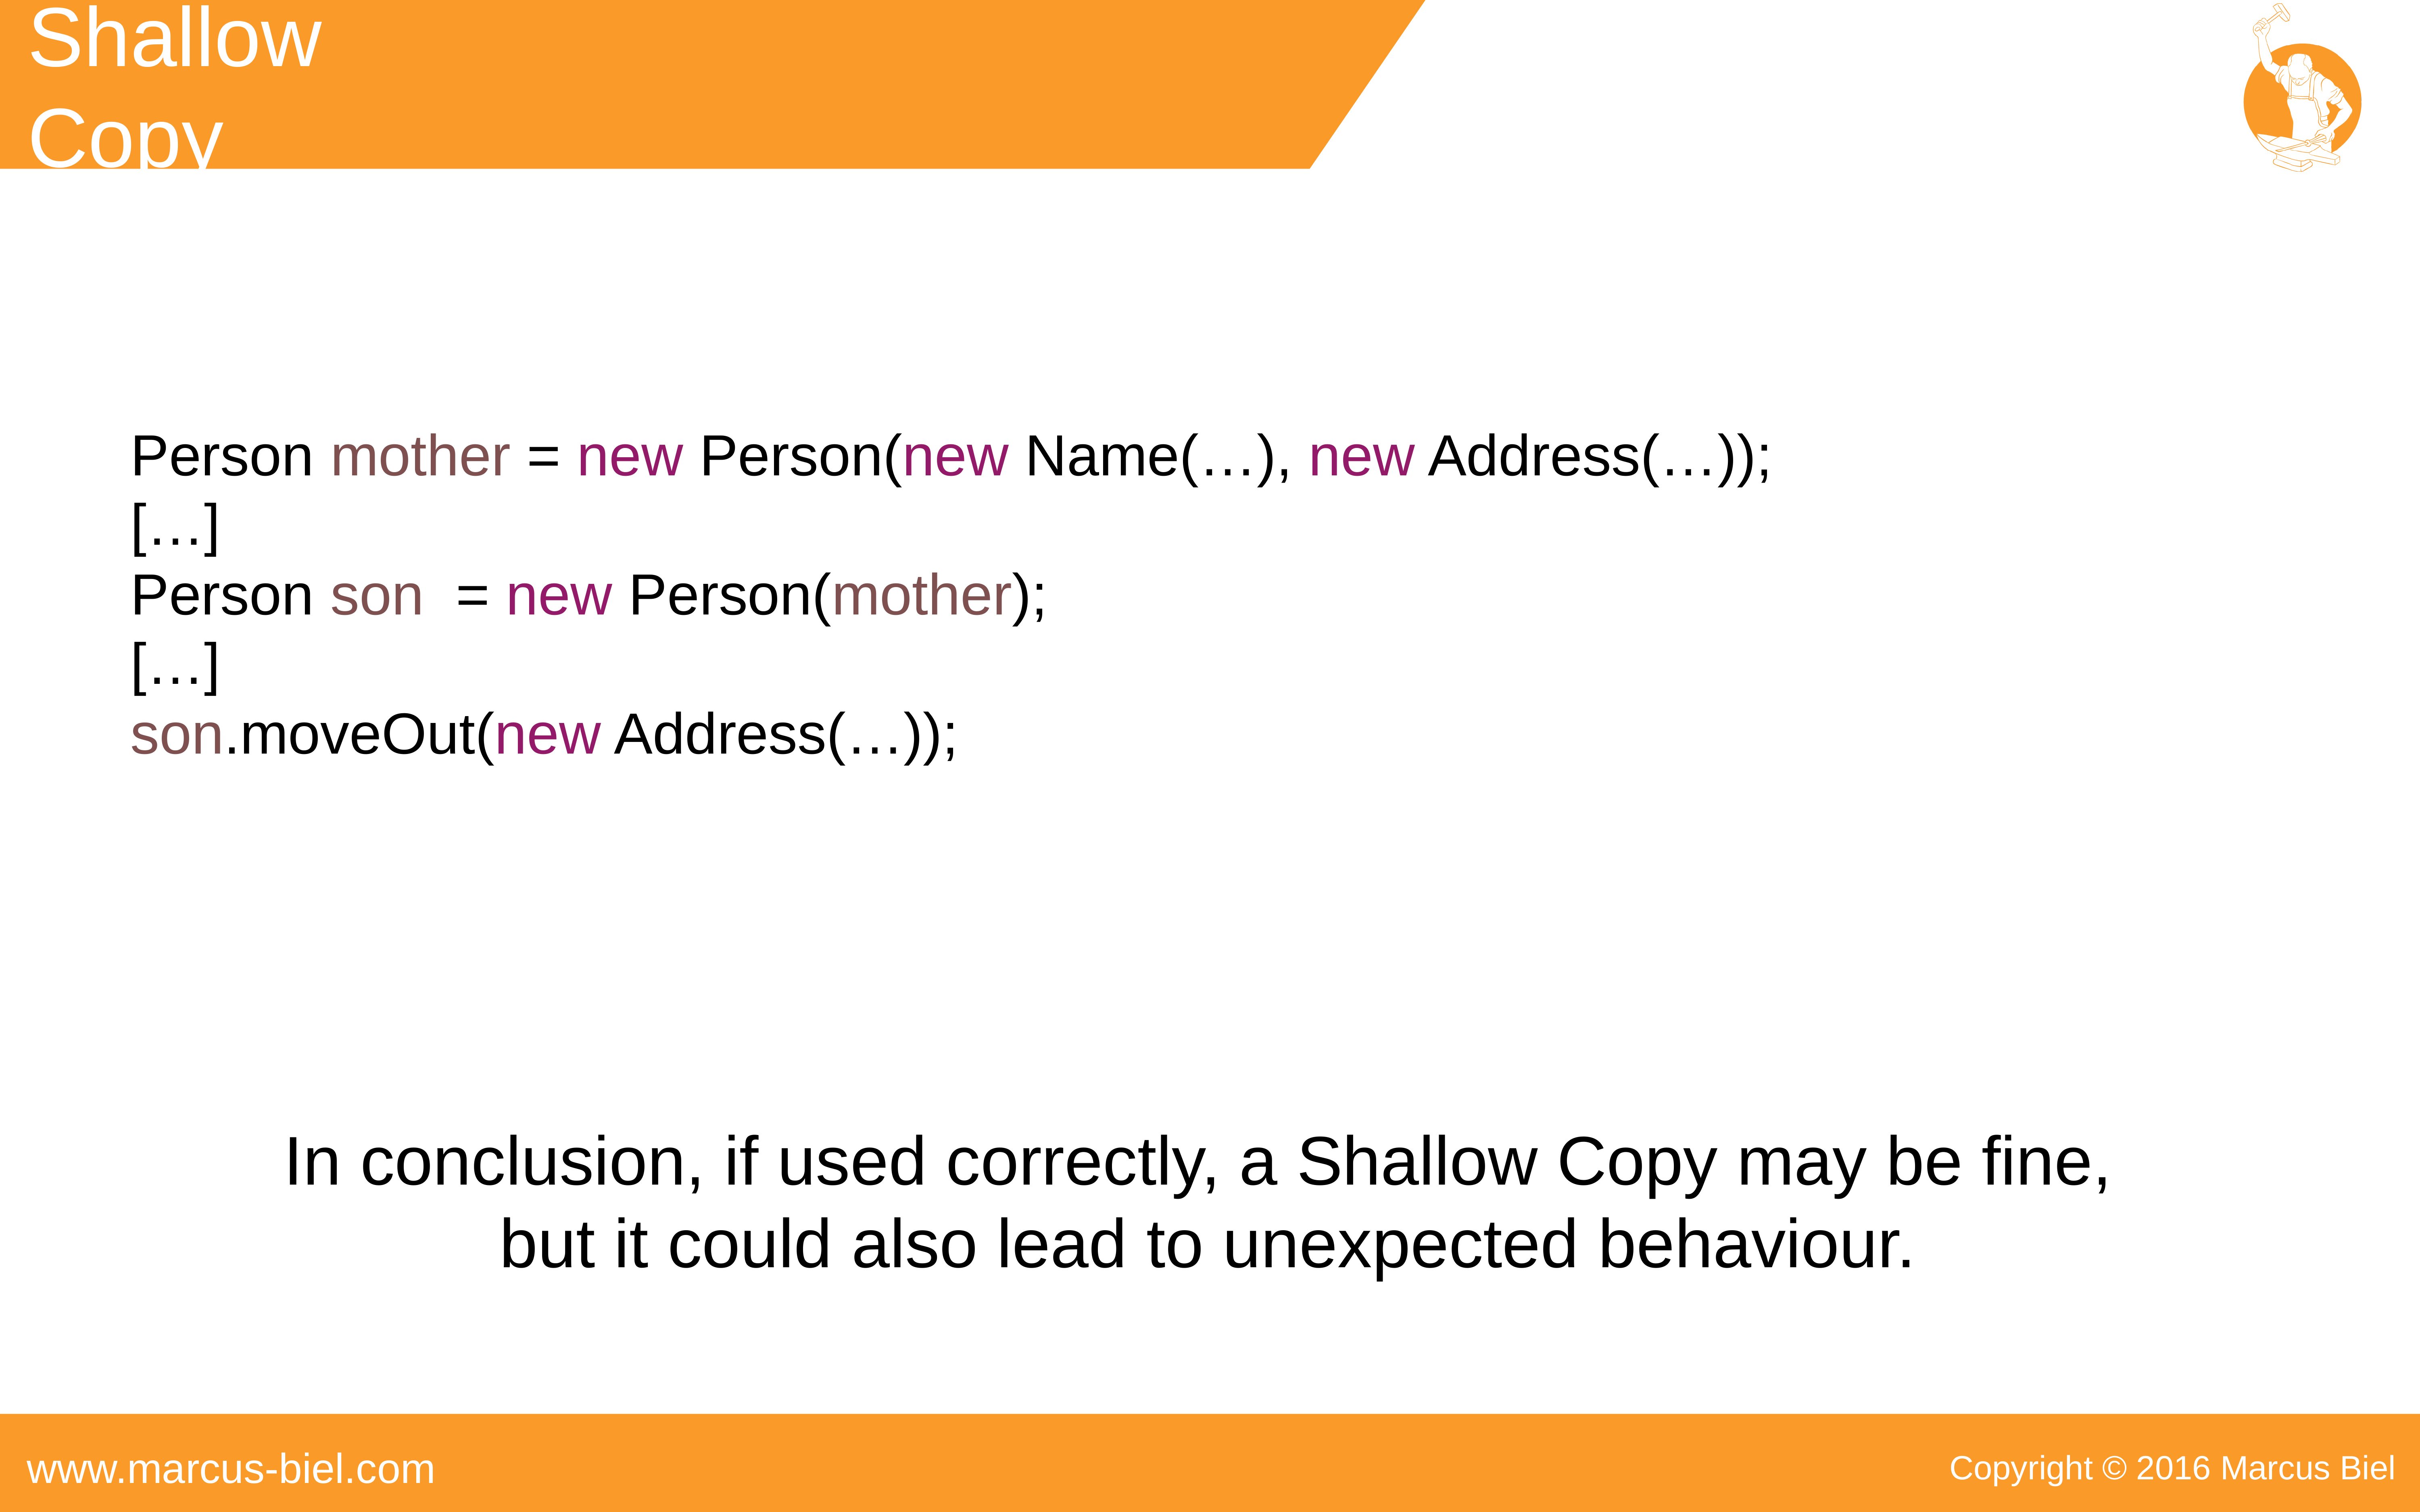

Shallow Copy
Person mother = new Person(new Name(…), new Address(…));
[…]
Person son  = new Person(mother);
[…]
son.moveOut(new Address(…));
In conclusion, if used correctly, a Shallow Copy may be fine,
but it could also lead to unexpected behaviour.